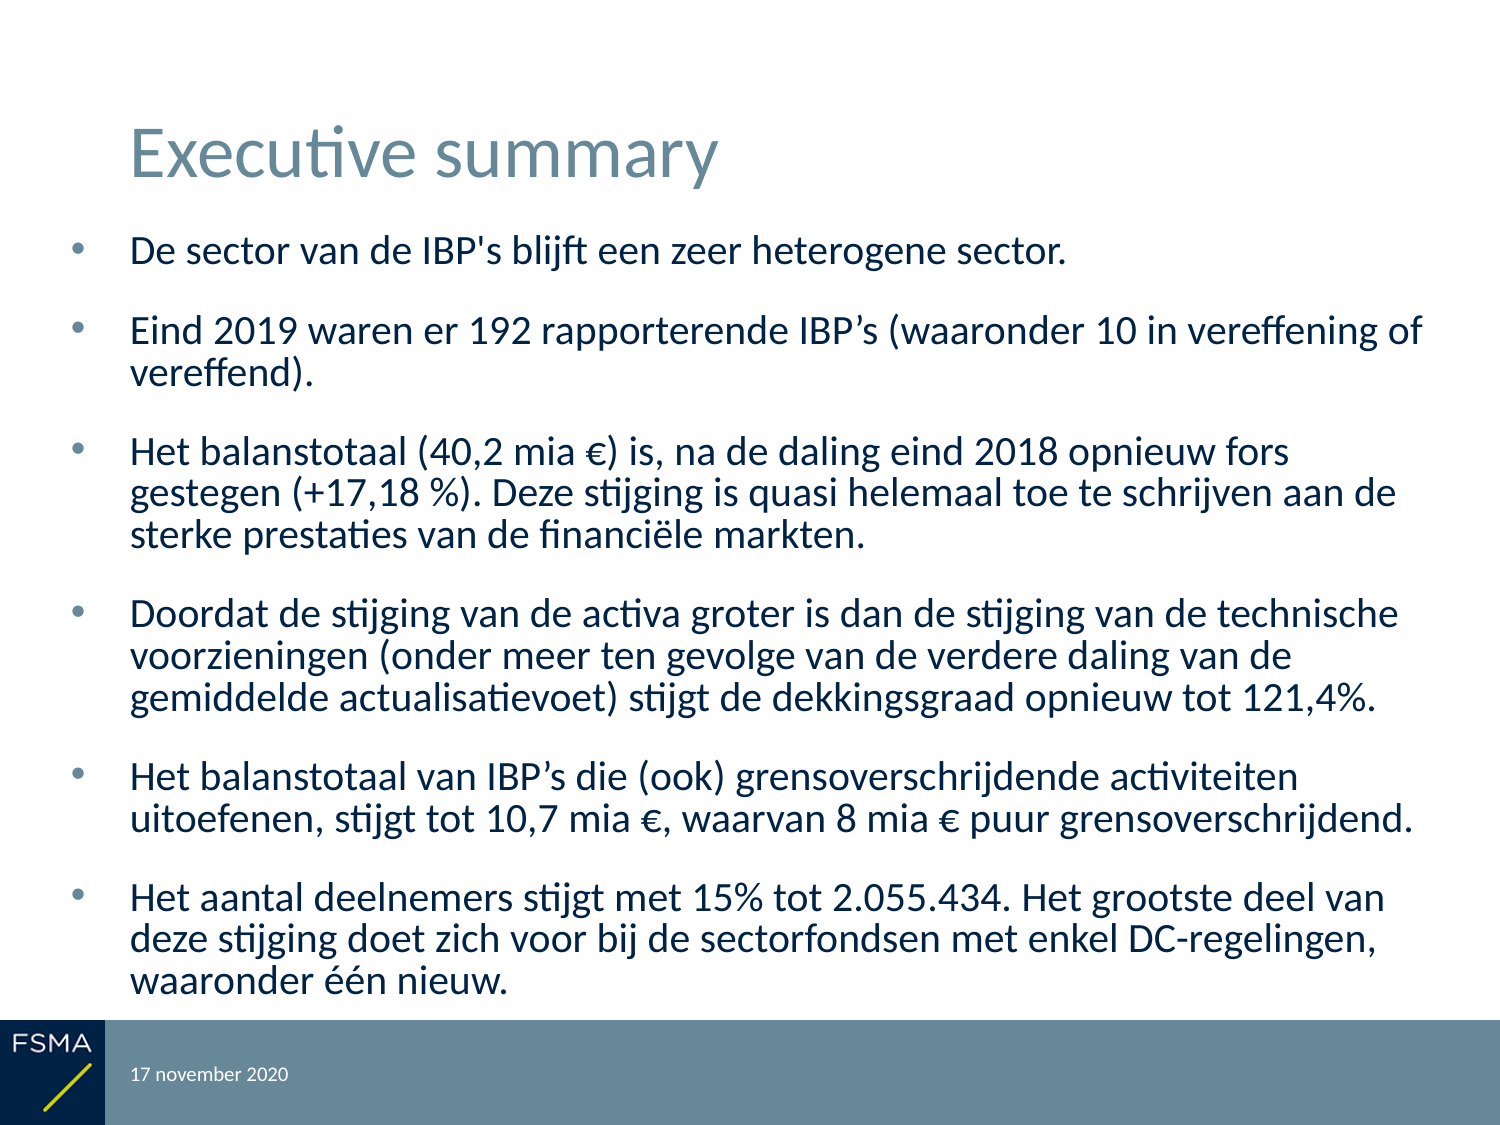

# Executive summary
De sector van de IBP's blijft een zeer heterogene sector.
Eind 2019 waren er 192 rapporterende IBP’s (waaronder 10 in vereffening of vereffend).
Het balanstotaal (40,2 mia €) is, na de daling eind 2018 opnieuw fors gestegen (+17,18 %). Deze stijging is quasi helemaal toe te schrijven aan de sterke prestaties van de financiële markten.
Doordat de stijging van de activa groter is dan de stijging van de technische voorzieningen (onder meer ten gevolge van de verdere daling van de gemiddelde actualisatievoet) stijgt de dekkingsgraad opnieuw tot 121,4%.
Het balanstotaal van IBP’s die (ook) grensoverschrijdende activiteiten uitoefenen, stijgt tot 10,7 mia €, waarvan 8 mia € puur grensoverschrijdend.
Het aantal deelnemers stijgt met 15% tot 2.055.434. Het grootste deel van deze stijging doet zich voor bij de sectorfondsen met enkel DC-regelingen, waaronder één nieuw.
17 november 2020
Rapportering over het boekjaar 2019
3